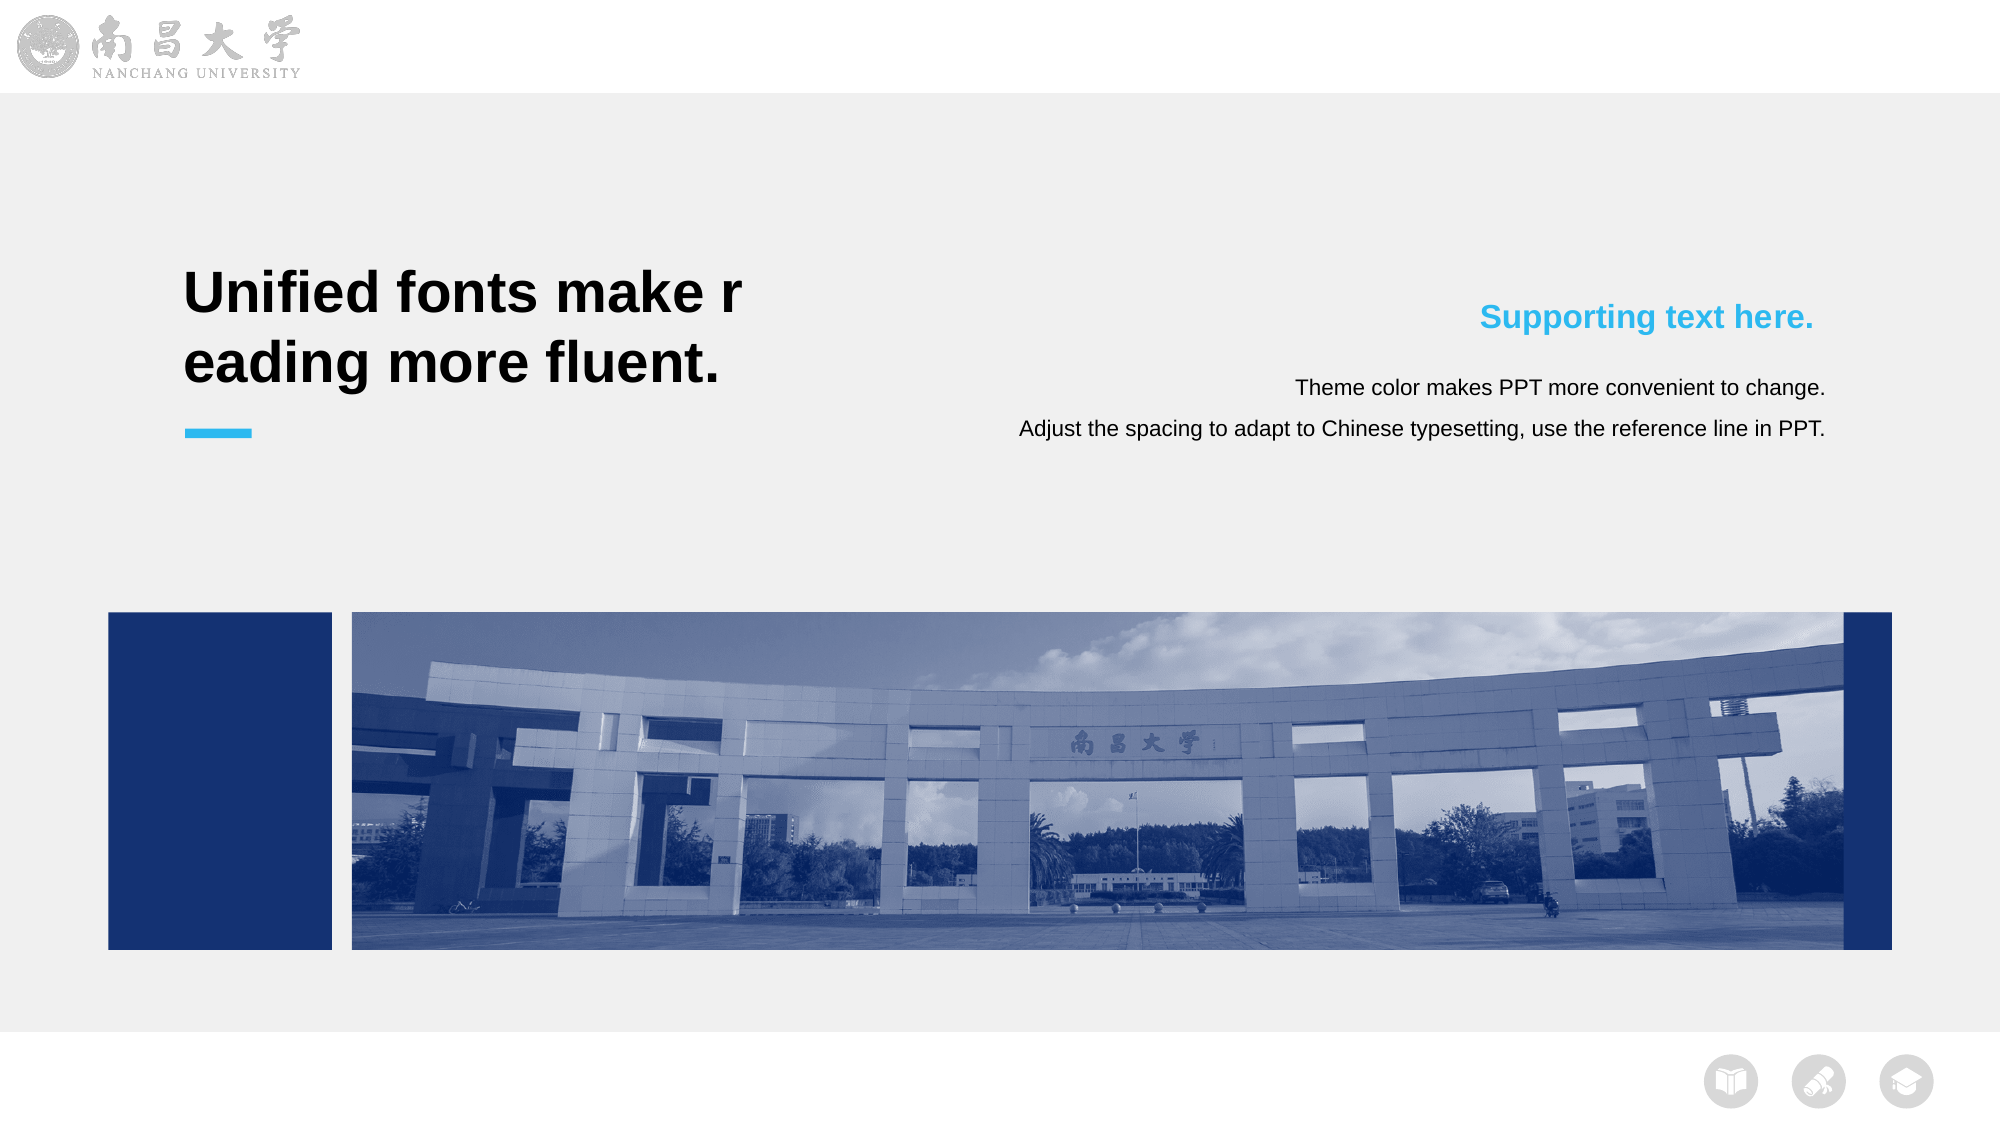

Unified fonts make r eading more fluent.
Supporting text he re.
Theme color makes PPT more convenient to change.
Adjust the spacing to adapt to Chinese typesetting, use the referen ce line in PPT.